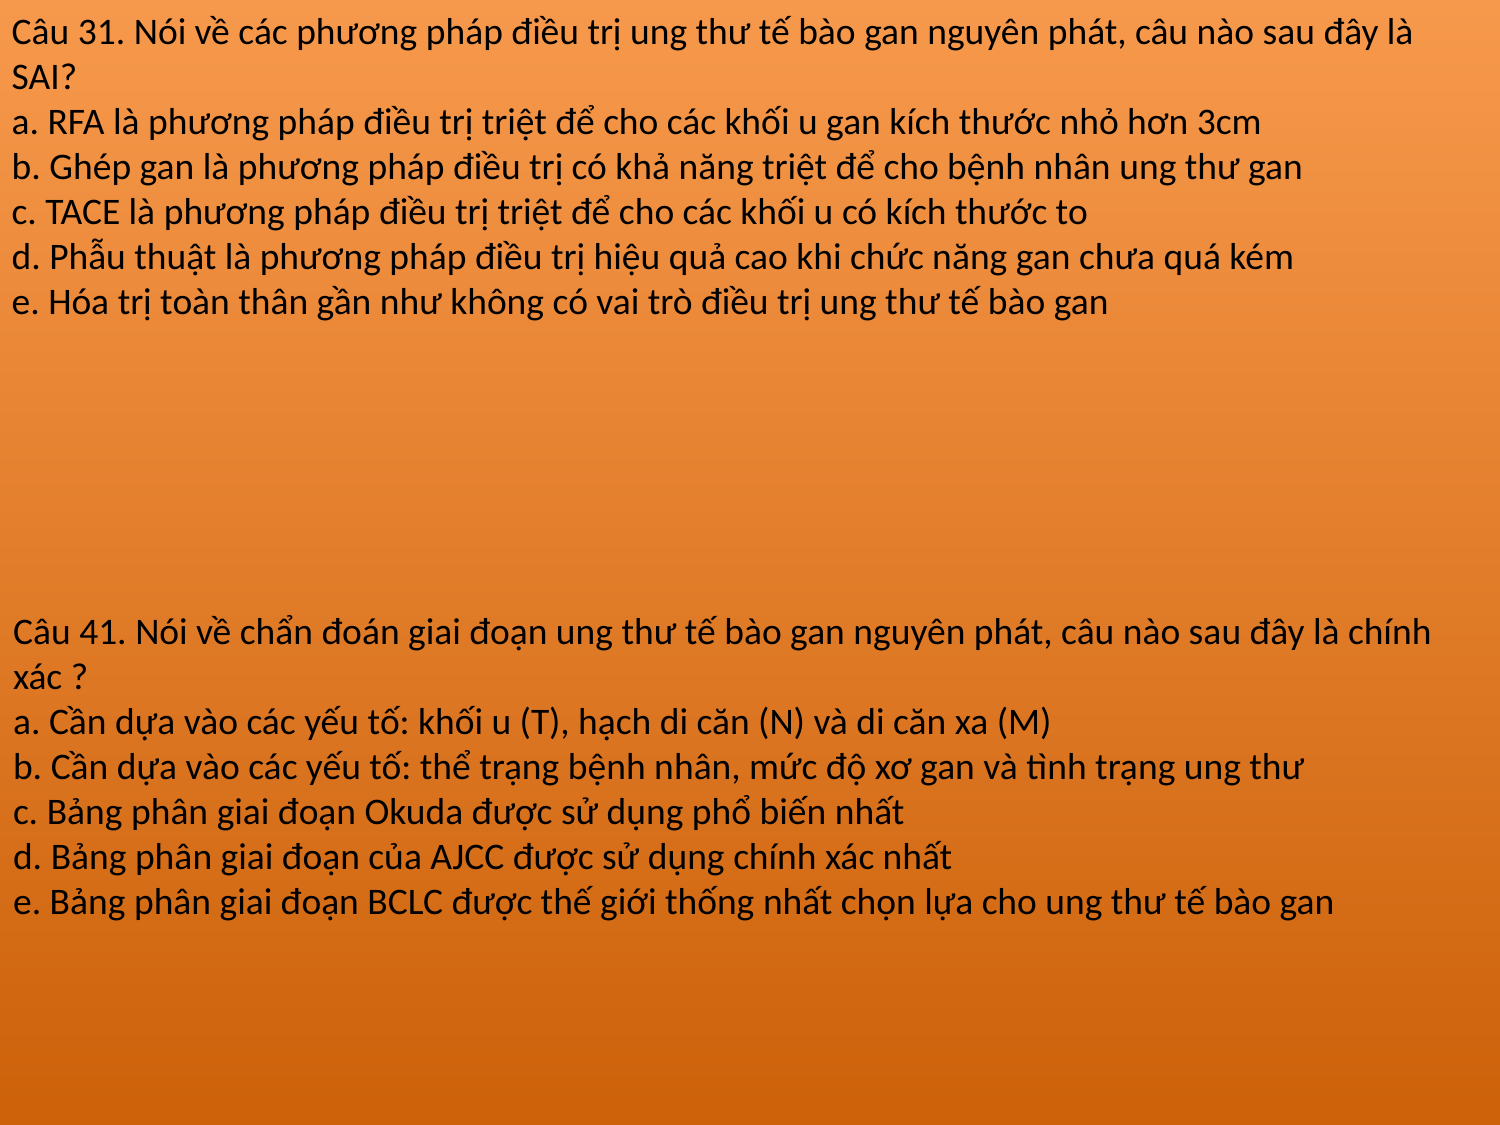

Câu 31. Nói về các phương pháp điều trị ung thư tế bào gan nguyên phát, câu nào sau đây là SAI?
a. RFA là phương pháp điều trị triệt để cho các khối u gan kích thước nhỏ hơn 3cm
b. Ghép gan là phương pháp điều trị có khả năng triệt để cho bệnh nhân ung thư gan
c. TACE là phương pháp điều trị triệt để cho các khối u có kích thước to
d. Phẫu thuật là phương pháp điều trị hiệu quả cao khi chức năng gan chưa quá kém
e. Hóa trị toàn thân gần như không có vai trò điều trị ung thư tế bào gan
Câu 41. Nói về chẩn đoán giai đoạn ung thư tế bào gan nguyên phát, câu nào sau đây là chính xác ?
a. Cần dựa vào các yếu tố: khối u (T), hạch di căn (N) và di căn xa (M)
b. Cần dựa vào các yếu tố: thể trạng bệnh nhân, mức độ xơ gan và tình trạng ung thư
c. Bảng phân giai đoạn Okuda được sử dụng phổ biến nhất
d. Bảng phân giai đoạn của AJCC được sử dụng chính xác nhất
e. Bảng phân giai đoạn BCLC được thế giới thống nhất chọn lựa cho ung thư tế bào gan